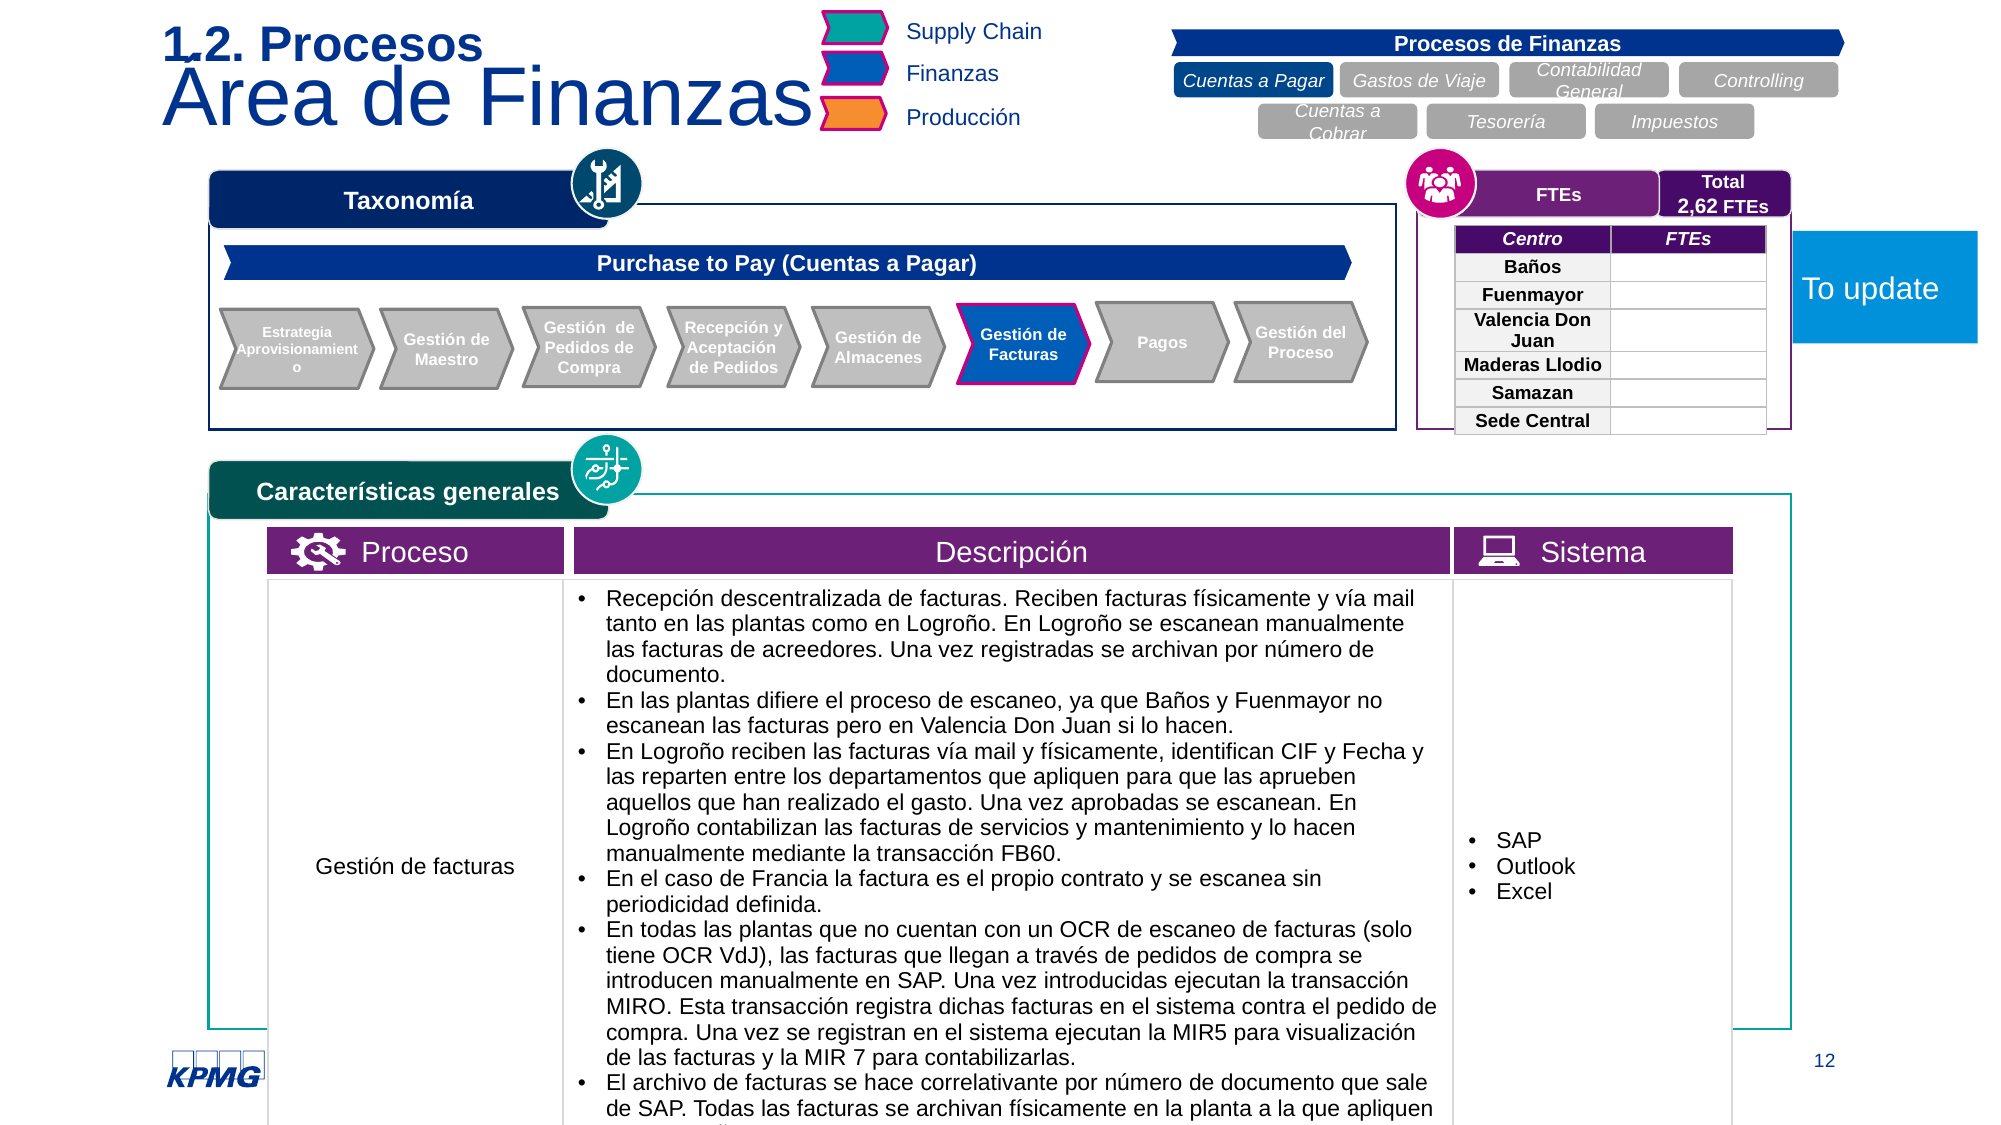

Supply Chain

Finanzas

Producción

# 1.2. Procesos Área de Finanzas
Procesos de Finanzas
Cuentas a Pagar
Gastos de Viaje
Contabilidad General
Controlling
Cuentas a Cobrar
Tesorería
Impuestos

Taxonomía
FTEs
Total
2,62 FTEs

| Centro | FTEs |
| --- | --- |
| Baños |  |
| Fuenmayor |  |
| Valencia Don Juan |  |
| Maderas Llodio |  |
| Samazan |  |
| Sede Central |  |
To update
Purchase to Pay (Cuentas a Pagar)
Pagos
Gestión del Proceso
Gestión de Facturas
Recepción y Aceptación  de Pedidos
Gestión de Almacenes
Gestión  de Pedidos de Compra
Estrategia Aprovisionamiento
Gestión de Maestro

Características generales

Proceso
Descripción
Sistema

| Gestión de facturas | Recepción descentralizada de facturas. Reciben facturas físicamente y vía mail tanto en las plantas como en Logroño. En Logroño se escanean manualmente las facturas de acreedores. Una vez registradas se archivan por número de documento. En las plantas difiere el proceso de escaneo, ya que Baños y Fuenmayor no escanean las facturas pero en Valencia Don Juan si lo hacen. En Logroño reciben las facturas vía mail y físicamente, identifican CIF y Fecha y las reparten entre los departamentos que apliquen para que las aprueben aquellos que han realizado el gasto. Una vez aprobadas se escanean. En Logroño contabilizan las facturas de servicios y mantenimiento y lo hacen manualmente mediante la transacción FB60. En el caso de Francia la factura es el propio contrato y se escanea sin periodicidad definida. En todas las plantas que no cuentan con un OCR de escaneo de facturas (solo tiene OCR VdJ), las facturas que llegan a través de pedidos de compra se introducen manualmente en SAP. Una vez introducidas ejecutan la transacción MIRO. Esta transacción registra dichas facturas en el sistema contra el pedido de compra. Una vez se registran en el sistema ejecutan la MIR5 para visualización de las facturas y la MIR 7 para contabilizarlas. El archivo de facturas se hace correlativante por número de documento que sale de SAP. Todas las facturas se archivan físicamente en la planta a la que apliquen o en Logroño. | SAP Outlook Excel |
| --- | --- | --- |